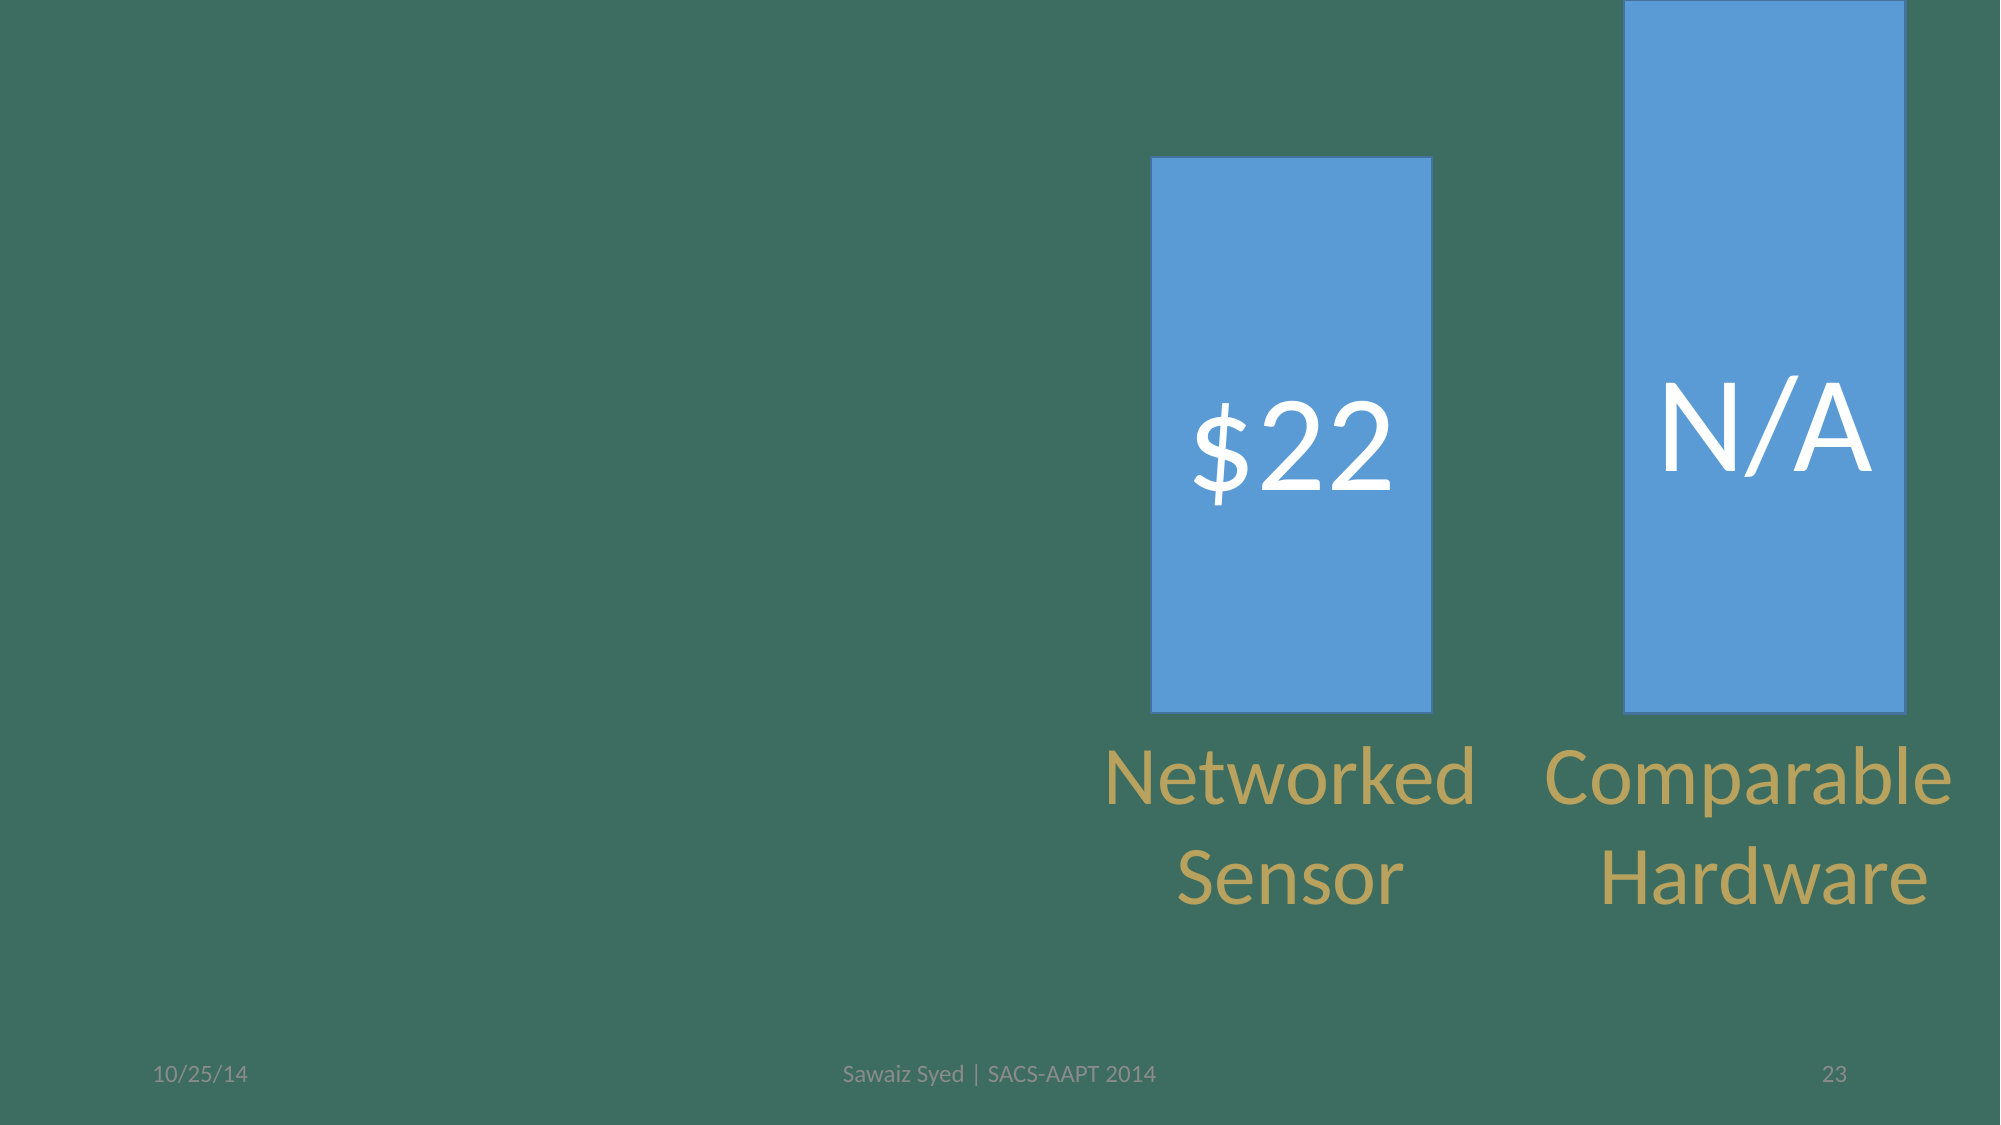

N/A
$22
Networked Sensor
Comparable
Hardware
10/25/14
Sawaiz Syed | SACS-AAPT 2014
23